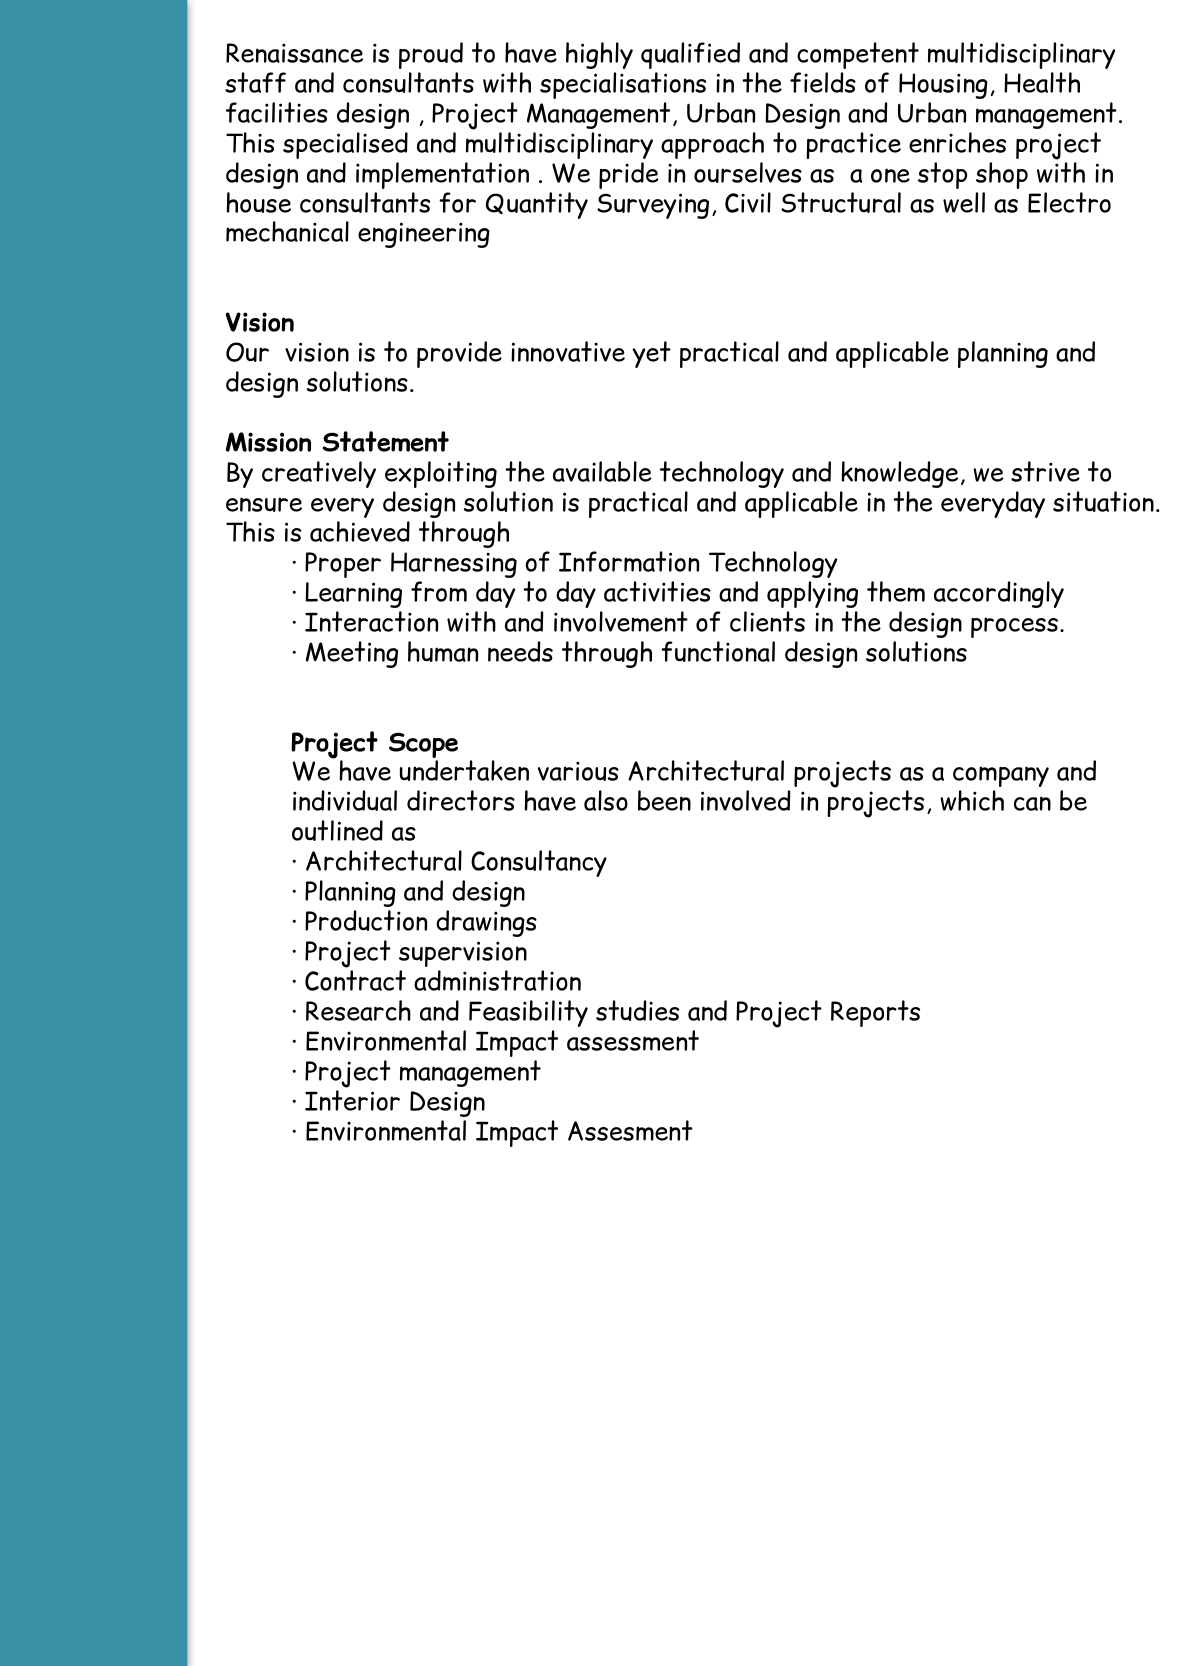

Renaissance is proud to have highly qualified and competent multidisciplinary staff and consultants with specialisations in the fields of Housing, Health facilities design , Project Management, Urban Design and Urban management. This specialised and multidisciplinary approach to practice enriches project design and implementation . We pride in ourselves as  a one stop shop with in house consultants for Quantity Surveying, Civil Structural as well as Electro mechanical engineering

Vision
Our  vision is to provide innovative yet practical and applicable planning and design solutions.

Mission Statement
By creatively exploiting the available technology and knowledge, we strive to ensure every design solution is practical and applicable in the everyday situation. This is achieved through
· Proper Harnessing of Information Technology
· Learning from day to day activities and applying them accordingly
· Interaction with and involvement of clients in the design process.
· Meeting human needs through functional design solutions

Project Scope
We have undertaken various Architectural projects as a company and individual directors have also been involved in projects, which can be outlined as
· Architectural Consultancy
· Planning and design
· Production drawings
· Project supervision
· Contract administration
· Research and Feasibility studies and Project Reports
· Environmental Impact assessment
· Project management
· Interior Design
· Environmental Impact Assesment